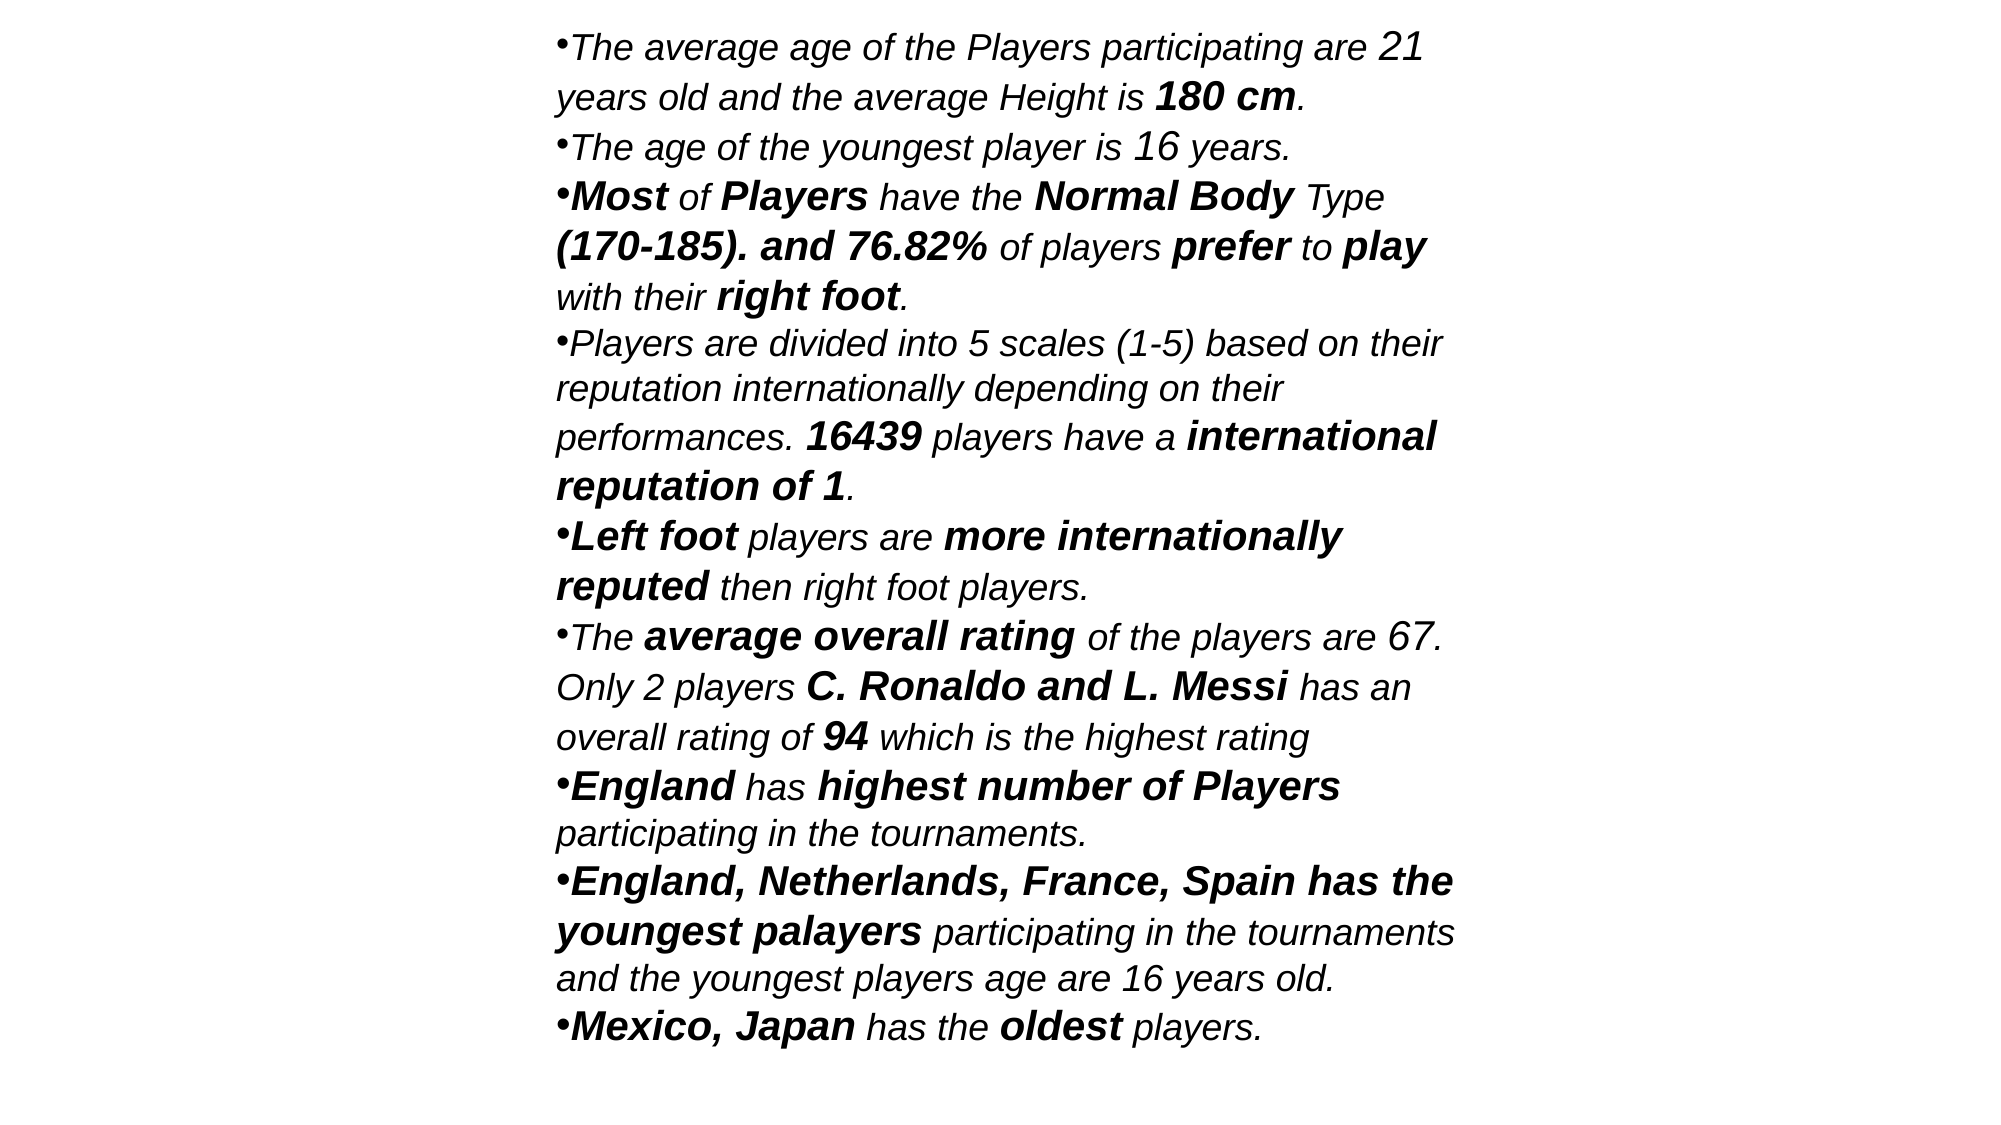

The average age of the Players participating are 21 years old and the average Height is 180 cm.
The age of the youngest player is 16 years.
Most of Players have the Normal Body Type (170-185). and 76.82% of players prefer to play with their right foot.
Players are divided into 5 scales (1-5) based on their reputation internationally depending on their performances. 16439 players have a international reputation of 1.
Left foot players are more internationally reputed then right foot players.
The average overall rating of the players are 67. Only 2 players C. Ronaldo and L. Messi has an overall rating of 94 which is the highest rating
England has highest number of Players participating in the tournaments.
England, Netherlands, France, Spain has the youngest palayers participating in the tournaments and the youngest players age are 16 years old.
Mexico, Japan has the oldest players.